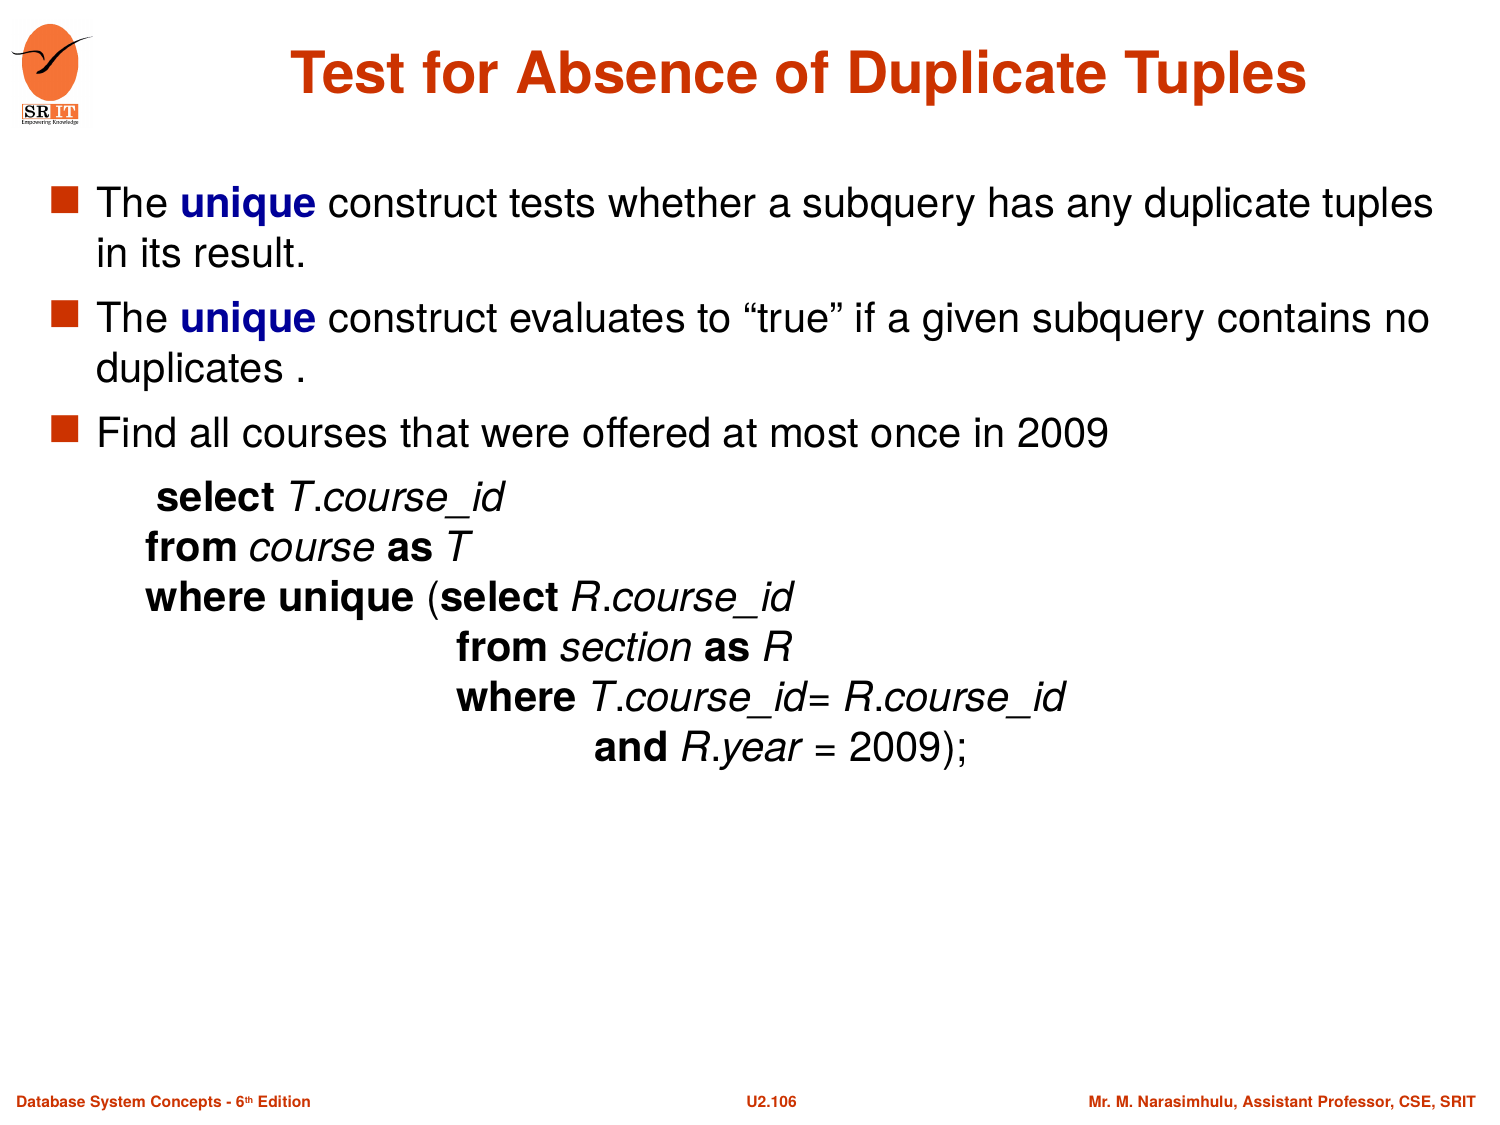

# Test for Absence of Duplicate Tuples
The unique construct tests whether a subquery has any duplicate tuples in its result.
The unique construct evaluates to “true” if a given subquery contains no duplicates .
Find all courses that were offered at most once in 2009
    select T.course_id
from course as T
where unique (select R.course_id
                           from section as R
                           where T.course_id= R.course_id
                                       and R.year = 2009);